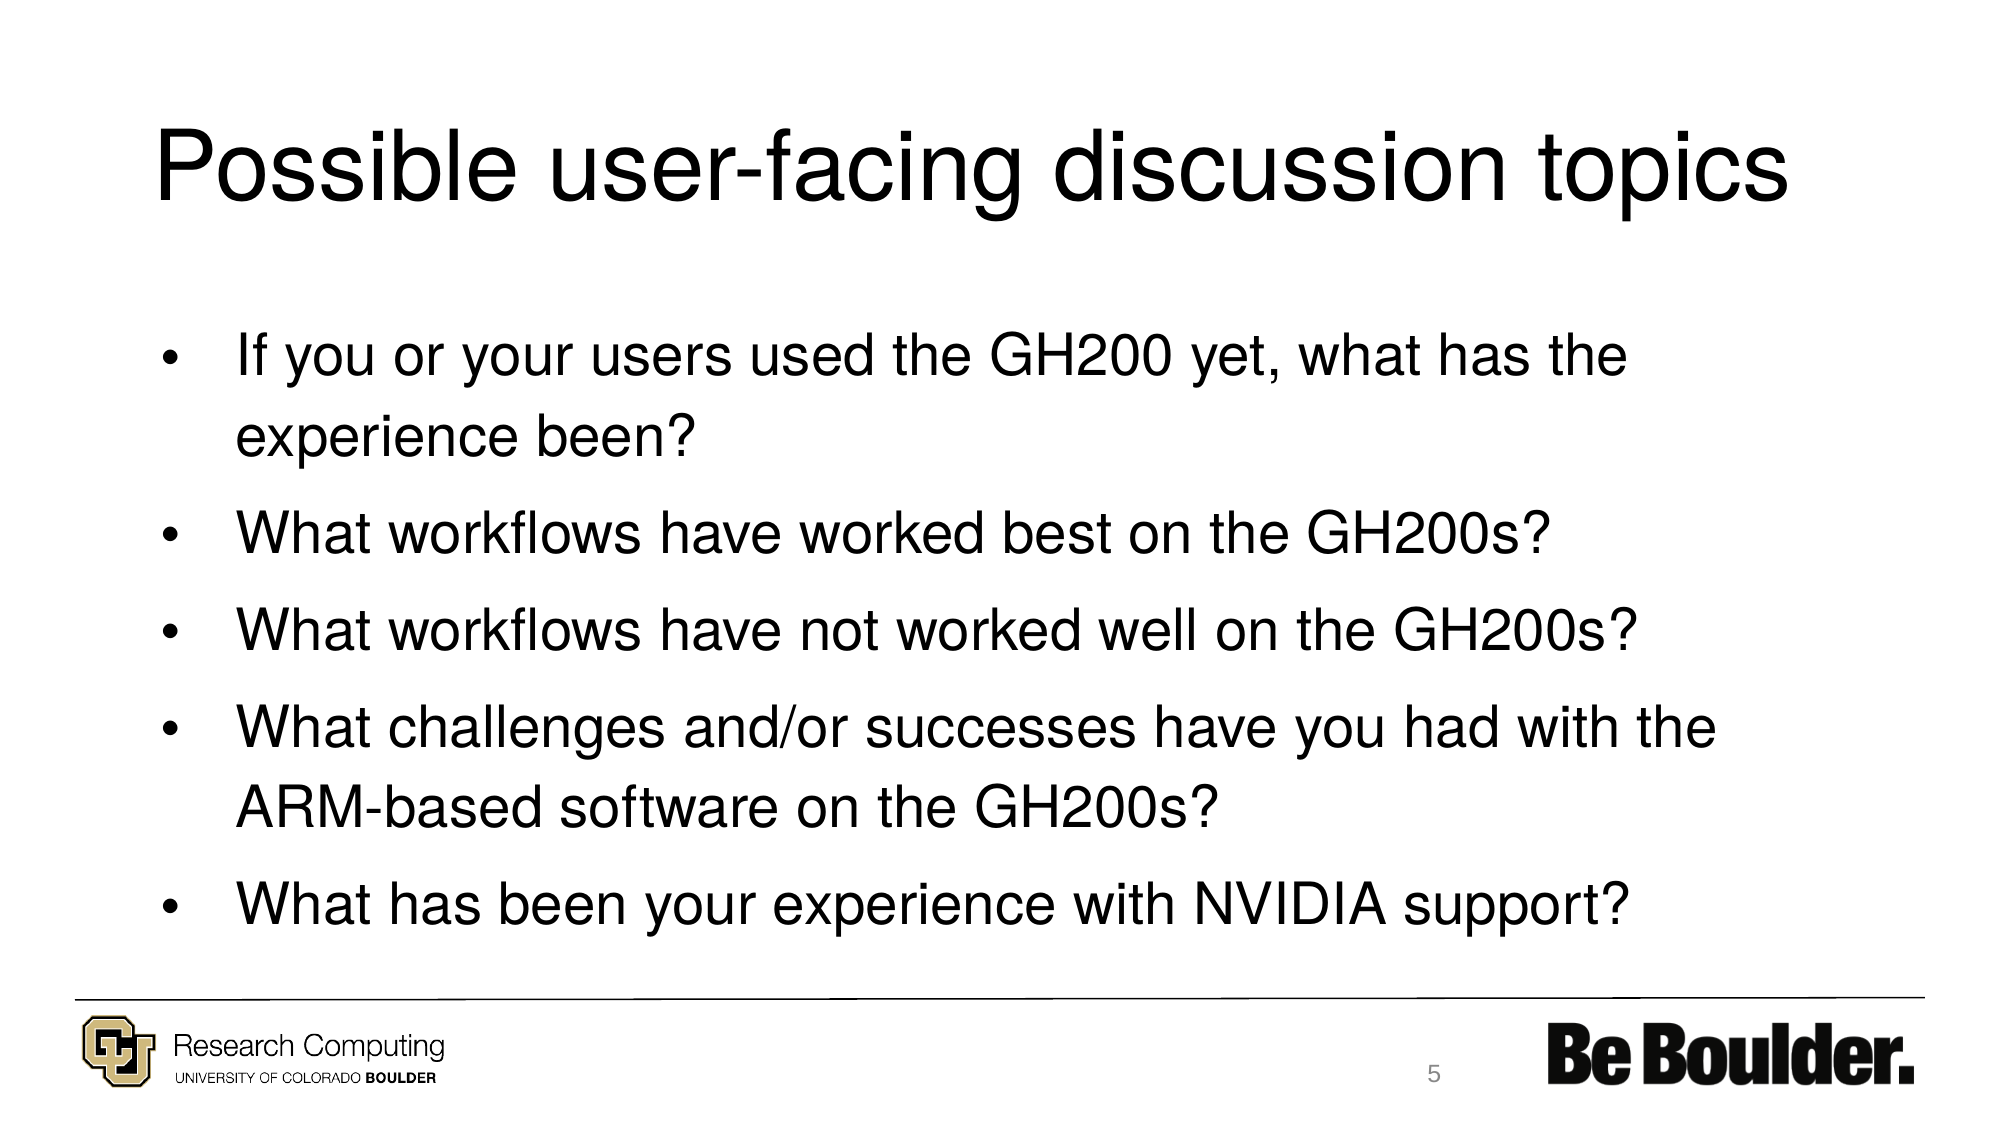

# Possible user-facing discussion topics
If you or your users used the GH200 yet, what has the experience been?
What workflows have worked best on the GH200s?
What workflows have not worked well on the GH200s?
What challenges and/or successes have you had with the ARM-based software on the GH200s?
What has been your experience with NVIDIA support?

5